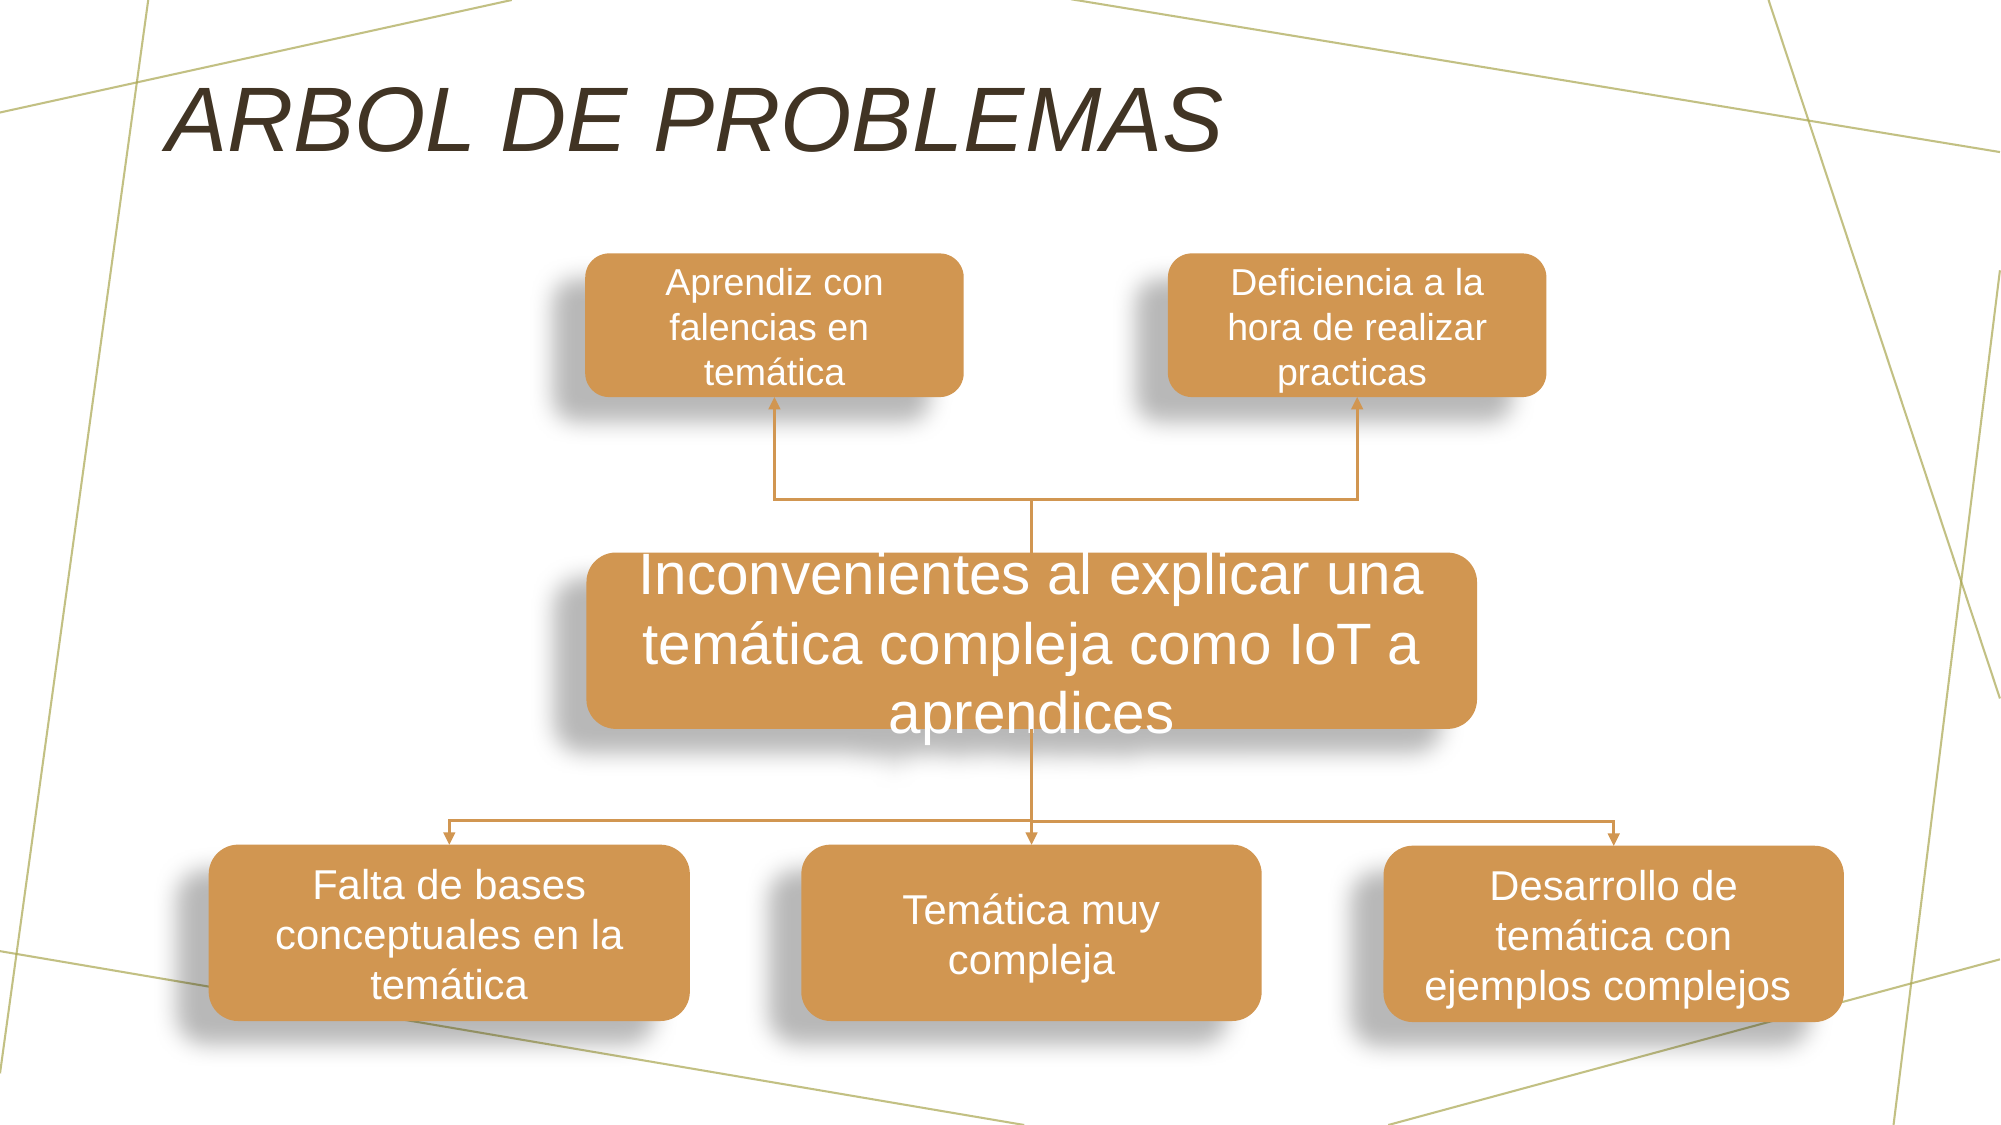

# ARBOL DE PROBLEMAS
Aprendiz con falencias en  temática
Deficiencia a la hora de realizar practicas
Inconvenientes al explicar una temática compleja como IoT a aprendices
Falta de bases conceptuales en la temática
Temática muy compleja
Desarrollo de temática con ejemplos complejos